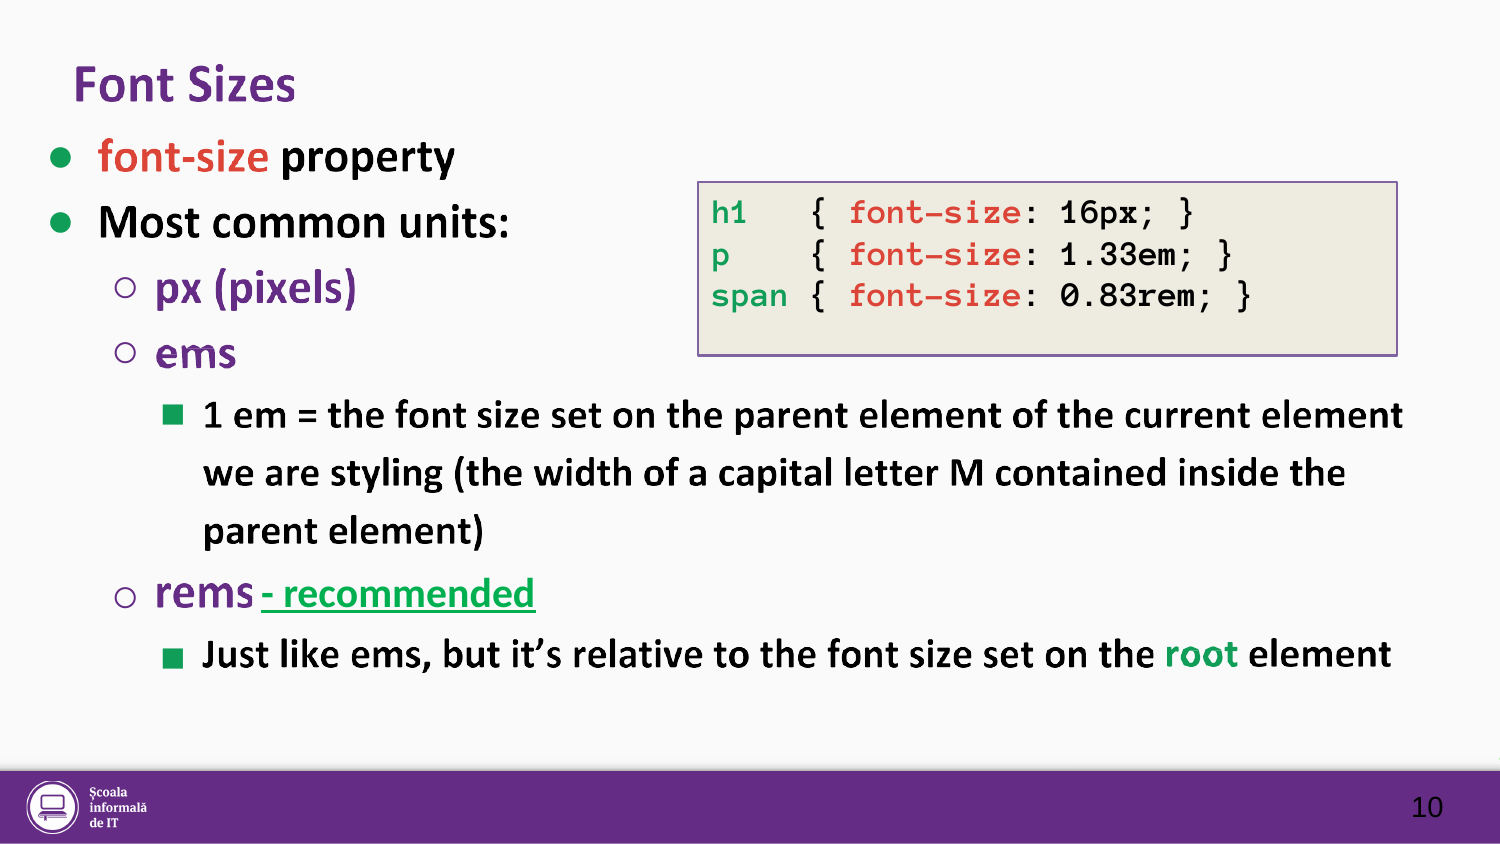

●
●

h1	{ font-size: 16px; }  p	{ font-size: 1.33em; }

○
○
span { font-size: 0.83rem; }

■

○
■

- recommended

10